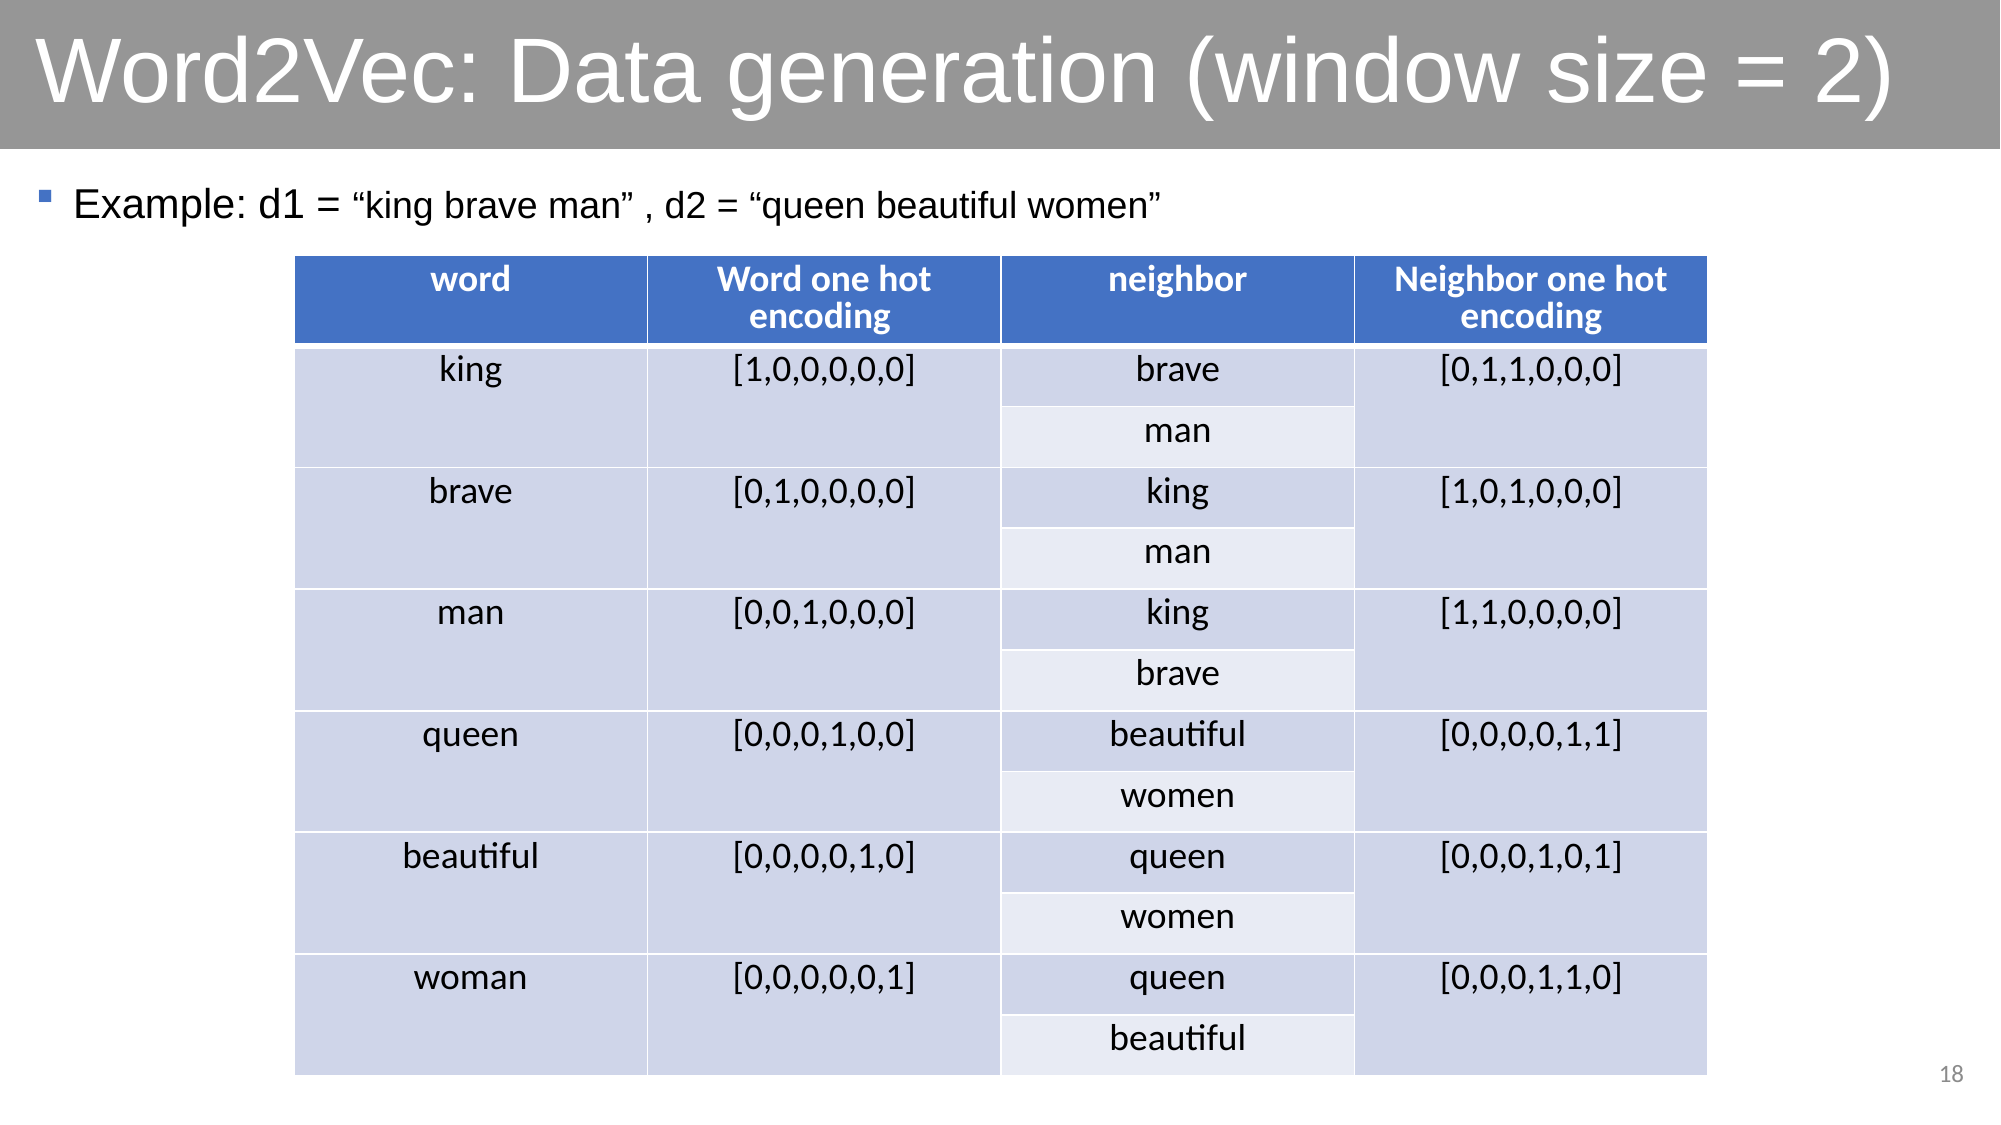

# Word2Vec: Data generation (window size = 2)
Example: d1 = “king brave man” , d2 = “queen beautiful women”
| word | Word one hot encoding | neighbor | Neighbor one hot encoding |
| --- | --- | --- | --- |
| king | [1,0,0,0,0,0] | brave | [0,1,1,0,0,0] |
|  |  | man |  |
| brave | [0,1,0,0,0,0] | king | [1,0,1,0,0,0] |
|  |  | man |  |
| man | [0,0,1,0,0,0] | king | [1,1,0,0,0,0] |
|  |  | brave |  |
| queen | [0,0,0,1,0,0] | beautiful | [0,0,0,0,1,1] |
|  |  | women |  |
| beautiful | [0,0,0,0,1,0] | queen | [0,0,0,1,0,1] |
|  |  | women |  |
| woman | [0,0,0,0,0,1] | queen | [0,0,0,1,1,0] |
|  |  | beautiful |  |
18